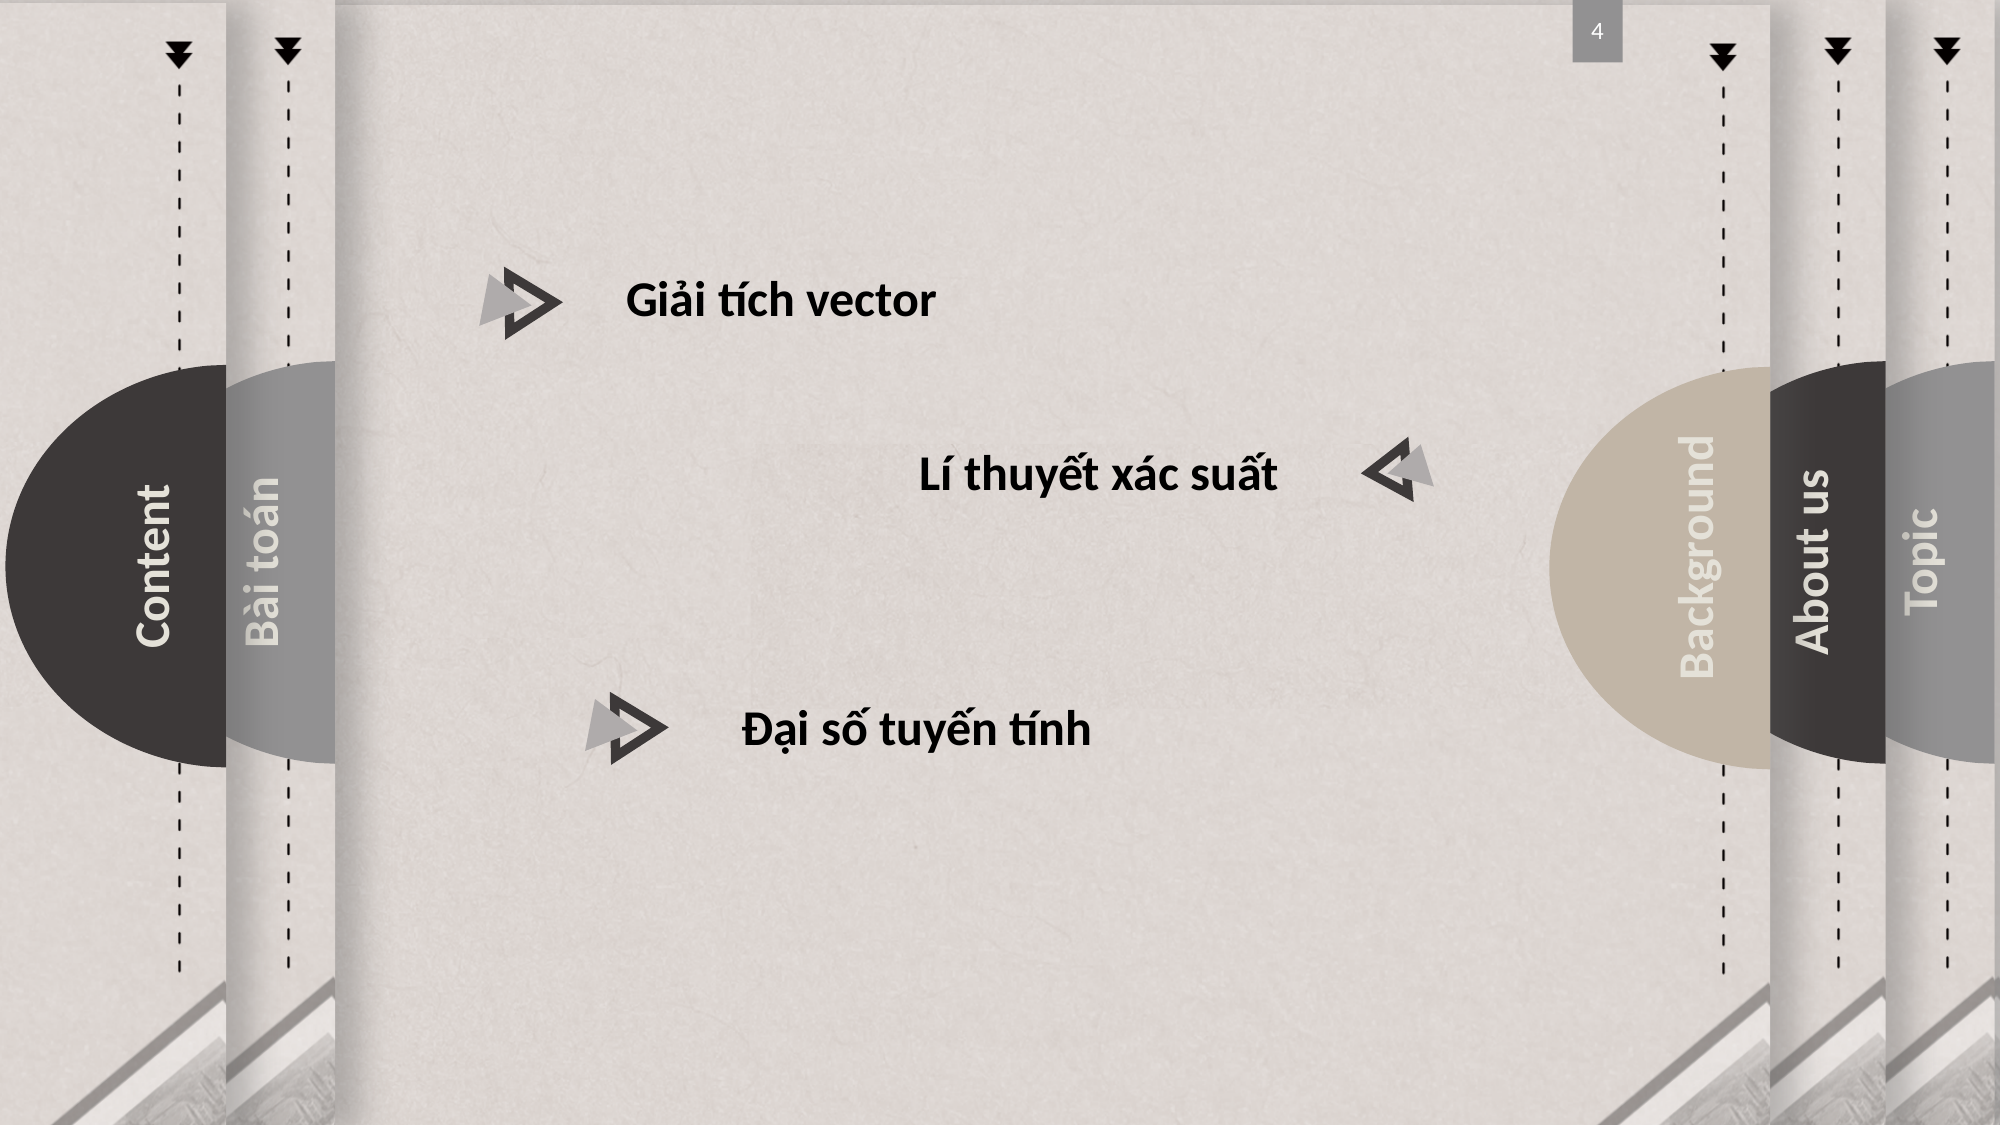

Bài toán

About us

Topic
4

Content

Background
Giải tích vector

Lí thuyết xác suất

Đại số tuyến tính